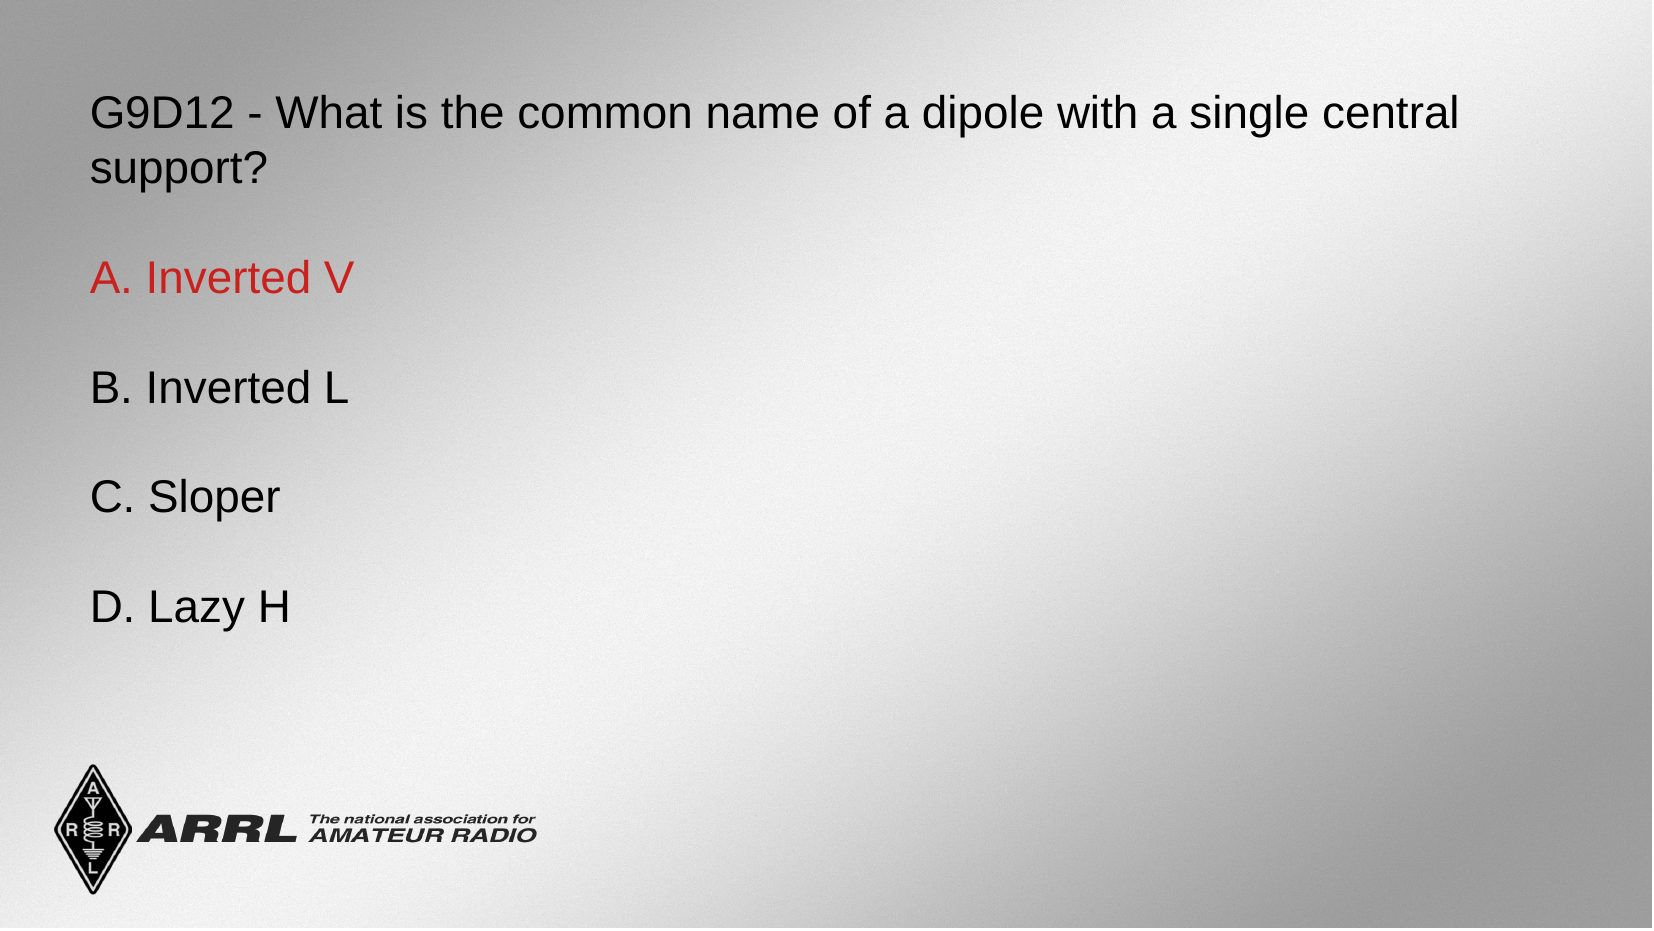

G9D12 - What is the common name of a dipole with a single central support?

A. Inverted V

B. Inverted L

C. Sloper

D. Lazy H